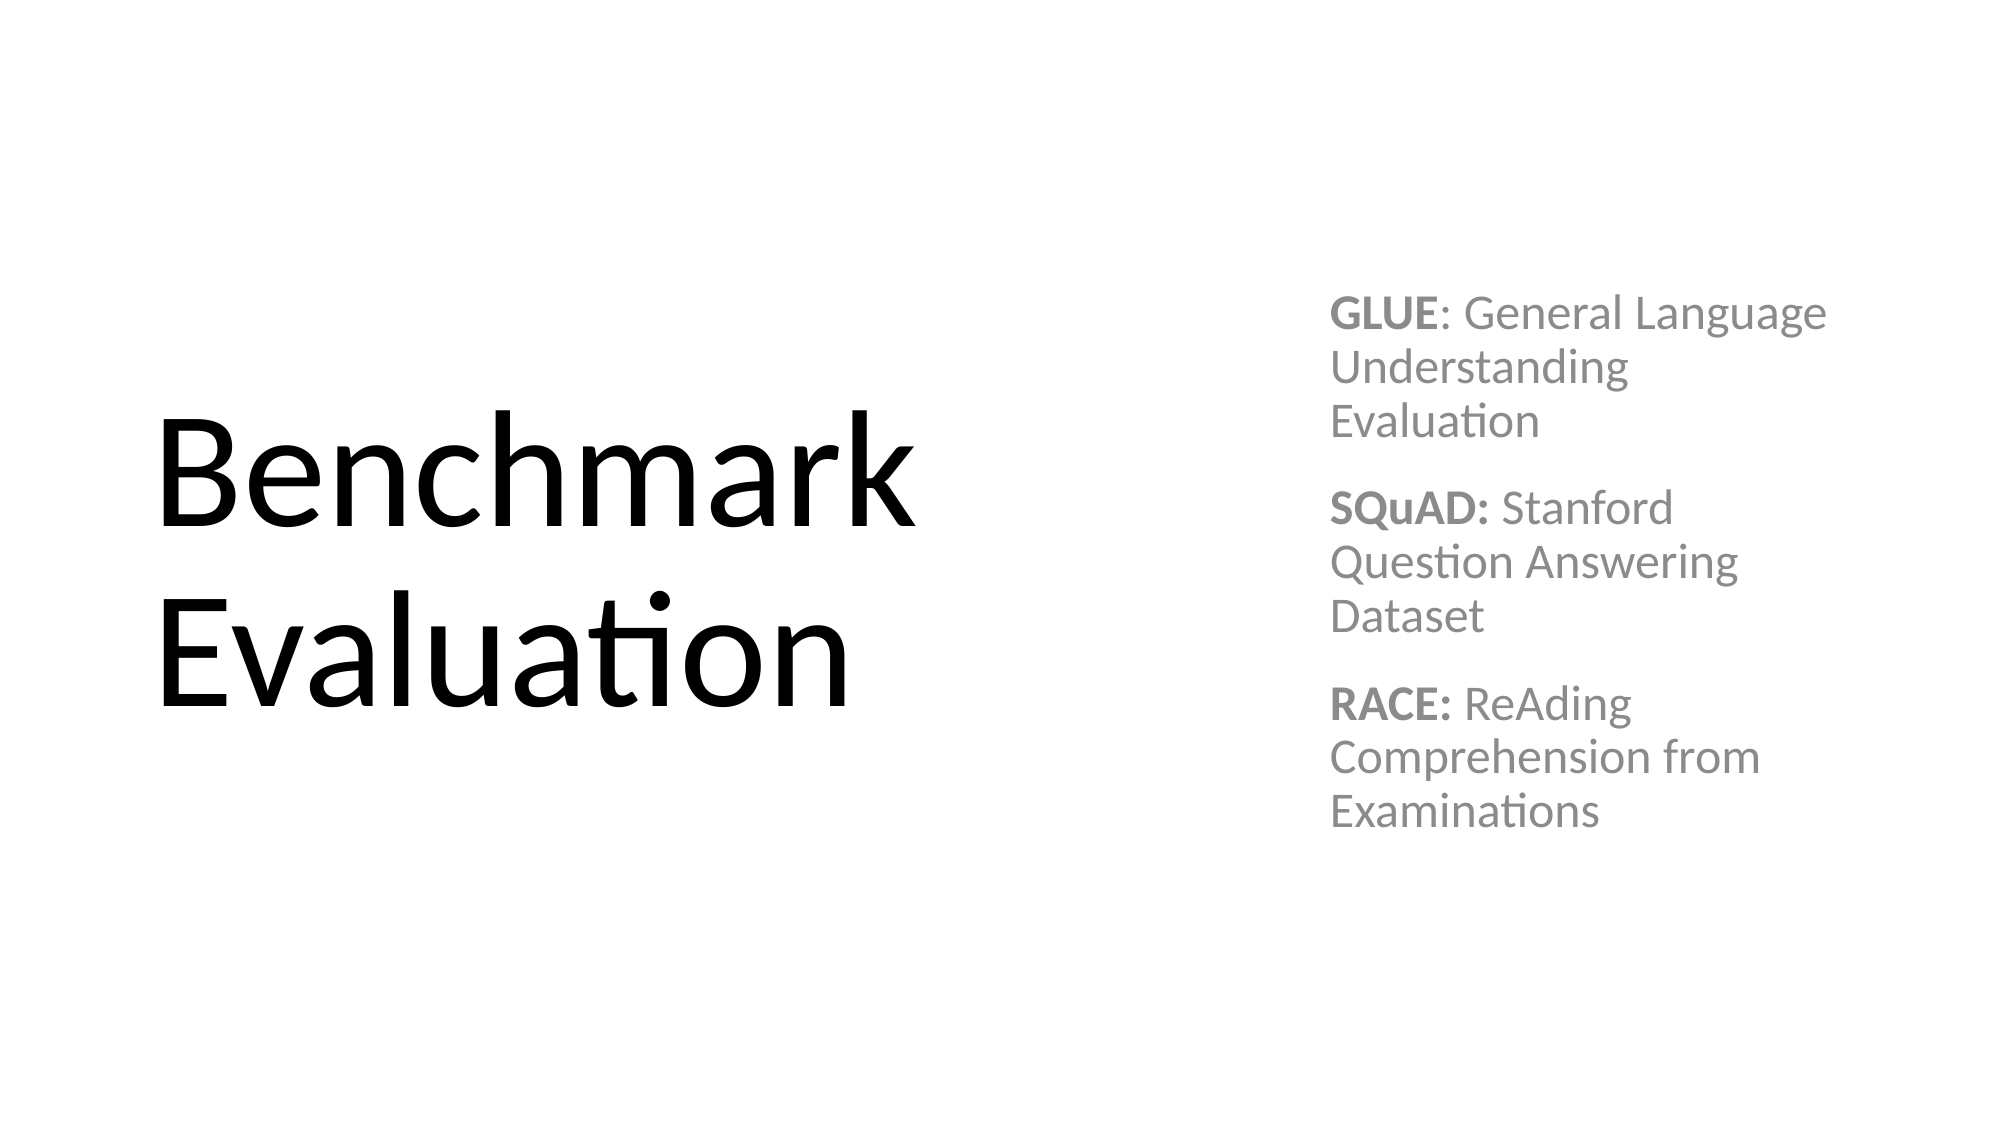

GLUE: General Language Understanding Evaluation
SQuAD: Stanford Question Answering Dataset
RACE: ReAding Comprehension from Examinations
# Benchmark Evaluation